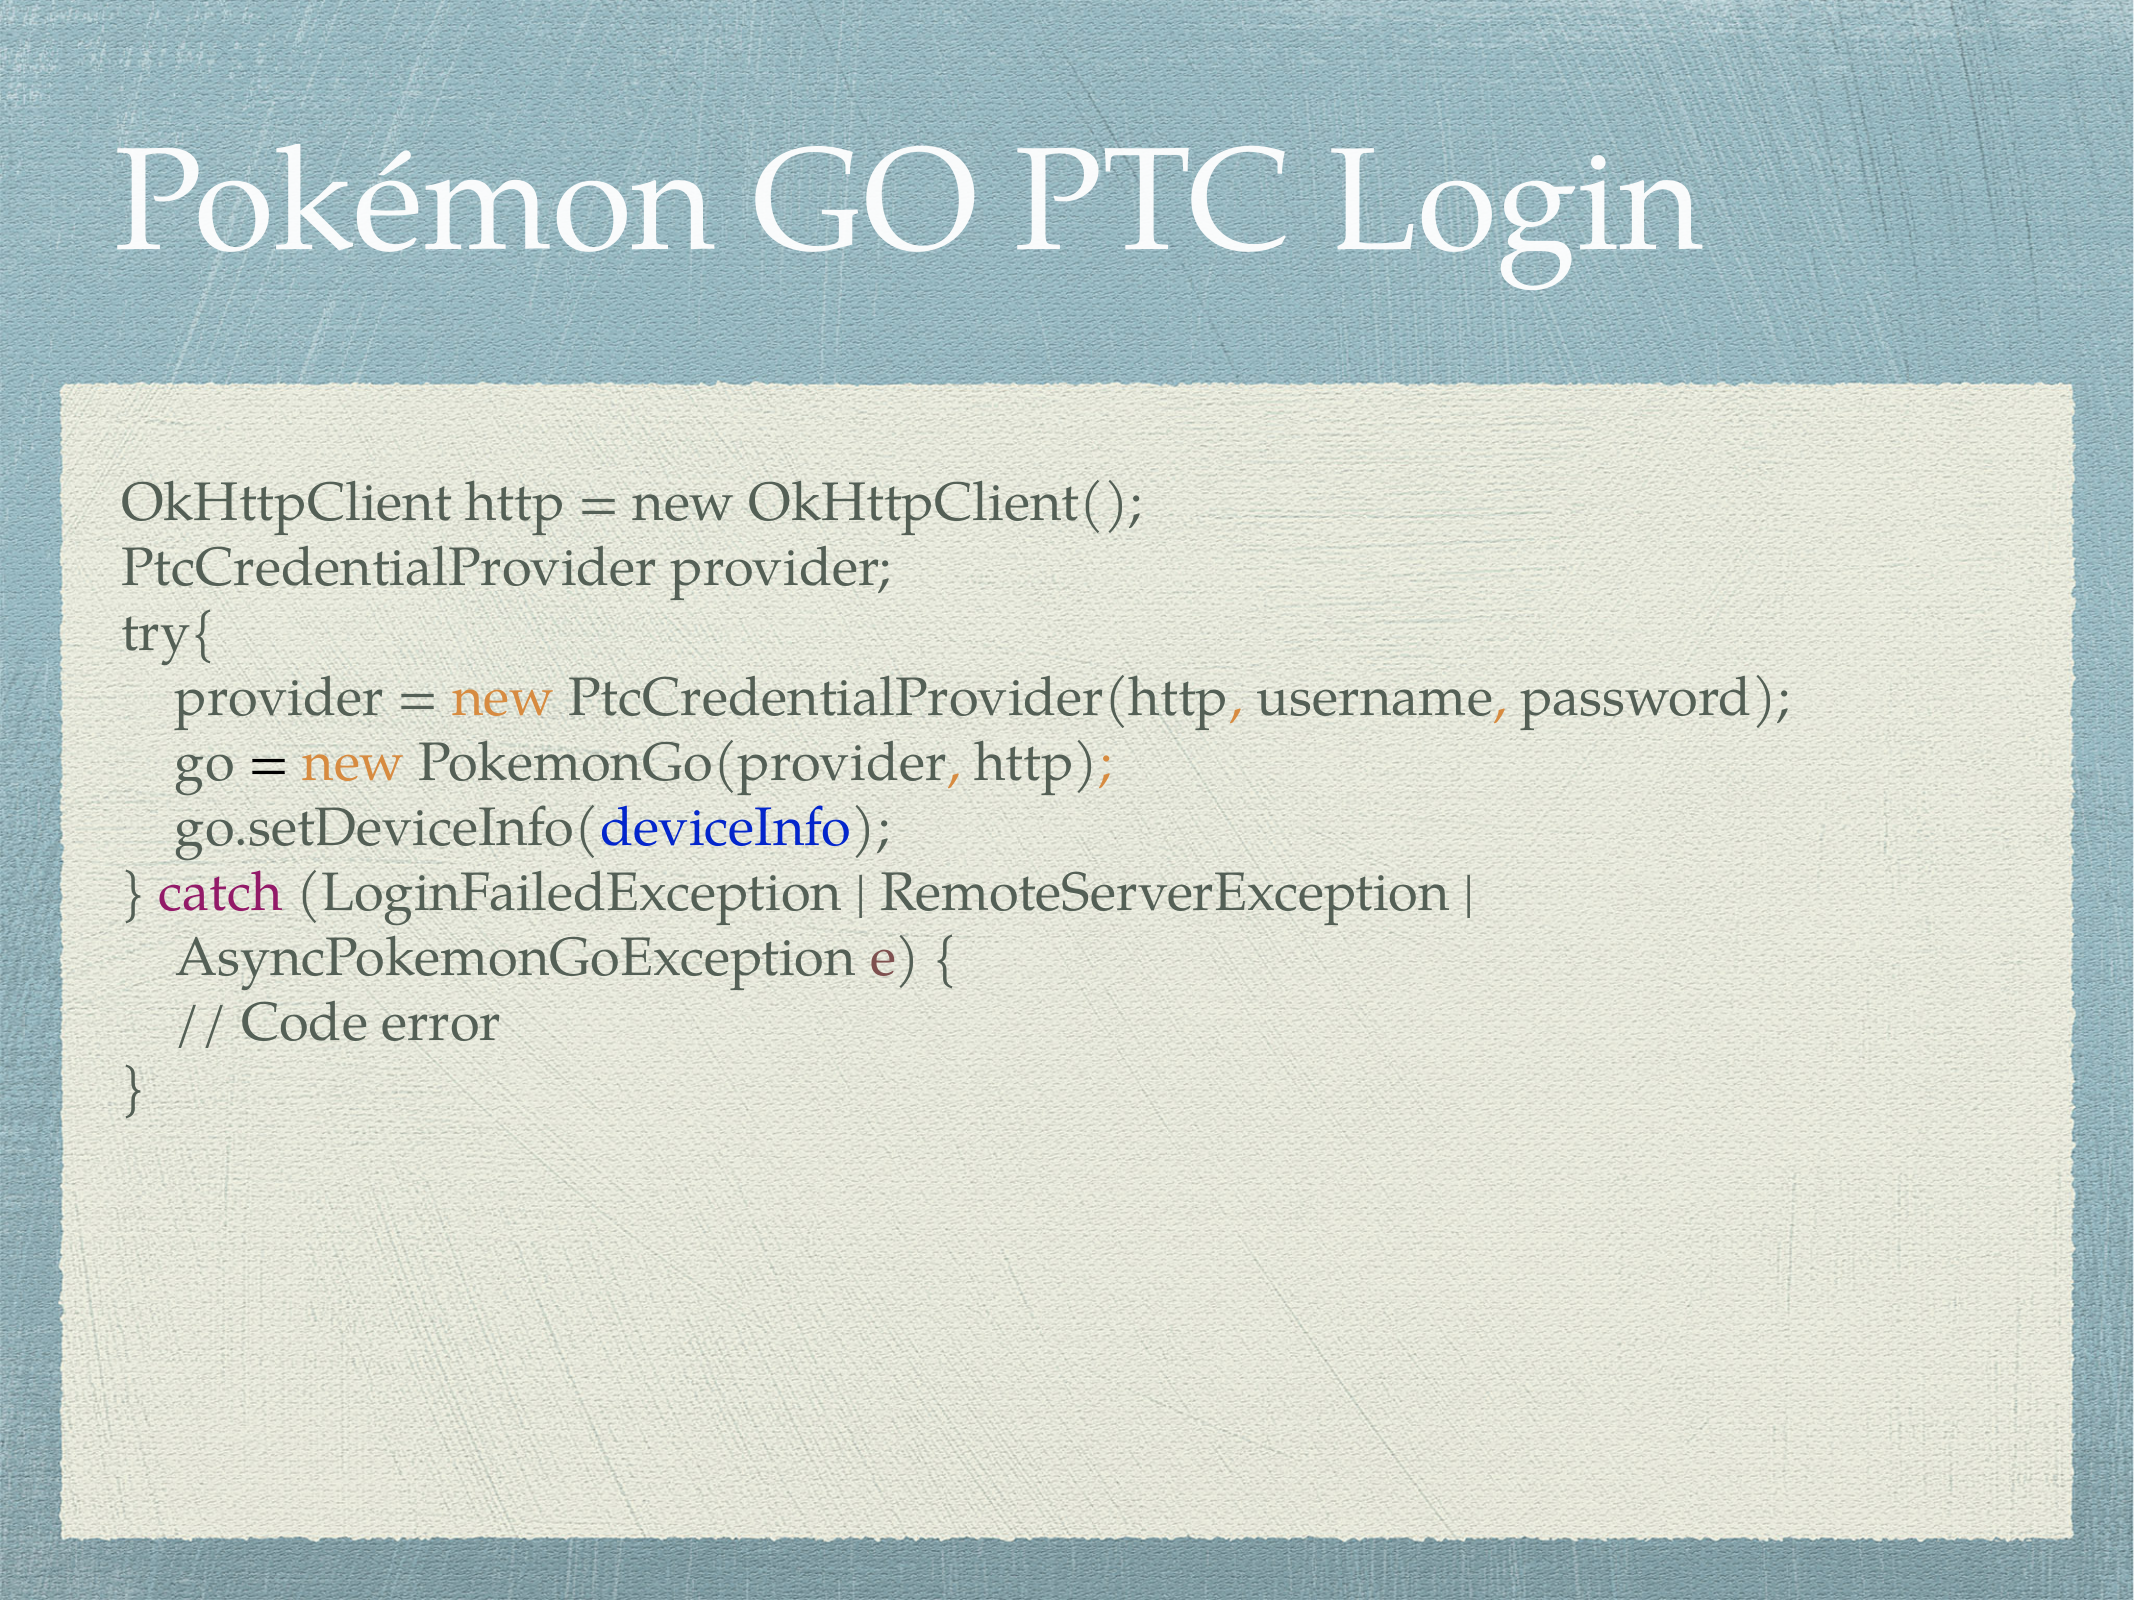

# Pokémon GO PTC Login
OkHttpClient http = new OkHttpClient();
PtcCredentialProvider provider;
try{
    provider = new PtcCredentialProvider(http, username, password);
    go = new PokemonGo(provider, http);
    go.setDeviceInfo(deviceInfo);
} catch (LoginFailedException | RemoteServerException |
    AsyncPokemonGoException e) {
    // Code error
}